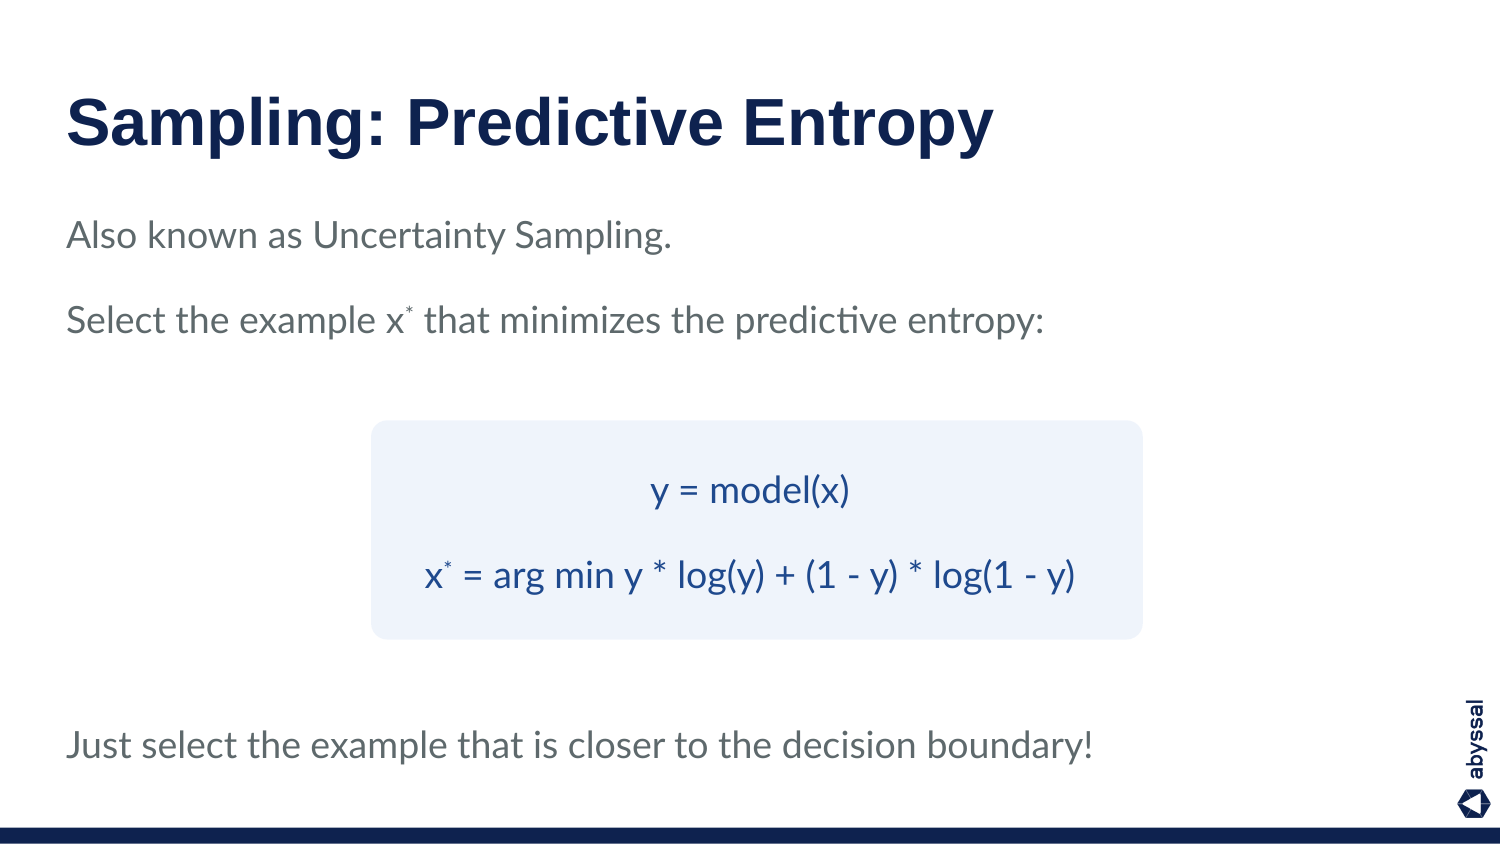

# Sampling: Predictive Entropy
Also known as Uncertainty Sampling.
Select the example x* that minimizes the predictive entropy:

y = model(x)
x* = arg min y * log(y) + (1 - y) * log(1 - y)

Just select the example that is closer to the decision boundary!